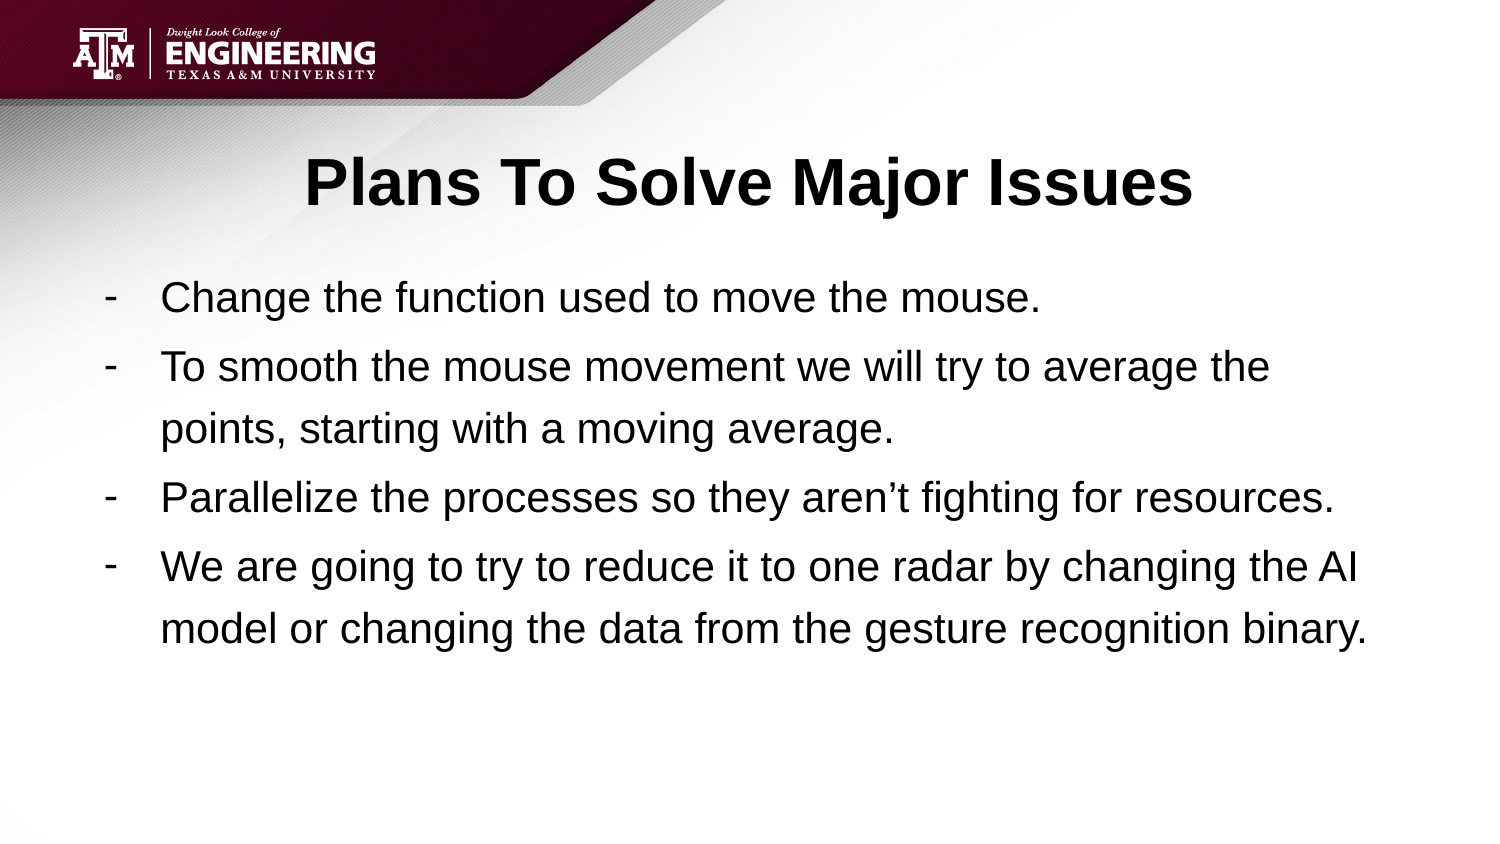

# Plans To Solve Major Issues
Change the function used to move the mouse.
To smooth the mouse movement we will try to average the points, starting with a moving average.
Parallelize the processes so they aren’t fighting for resources.
We are going to try to reduce it to one radar by changing the AI model or changing the data from the gesture recognition binary.